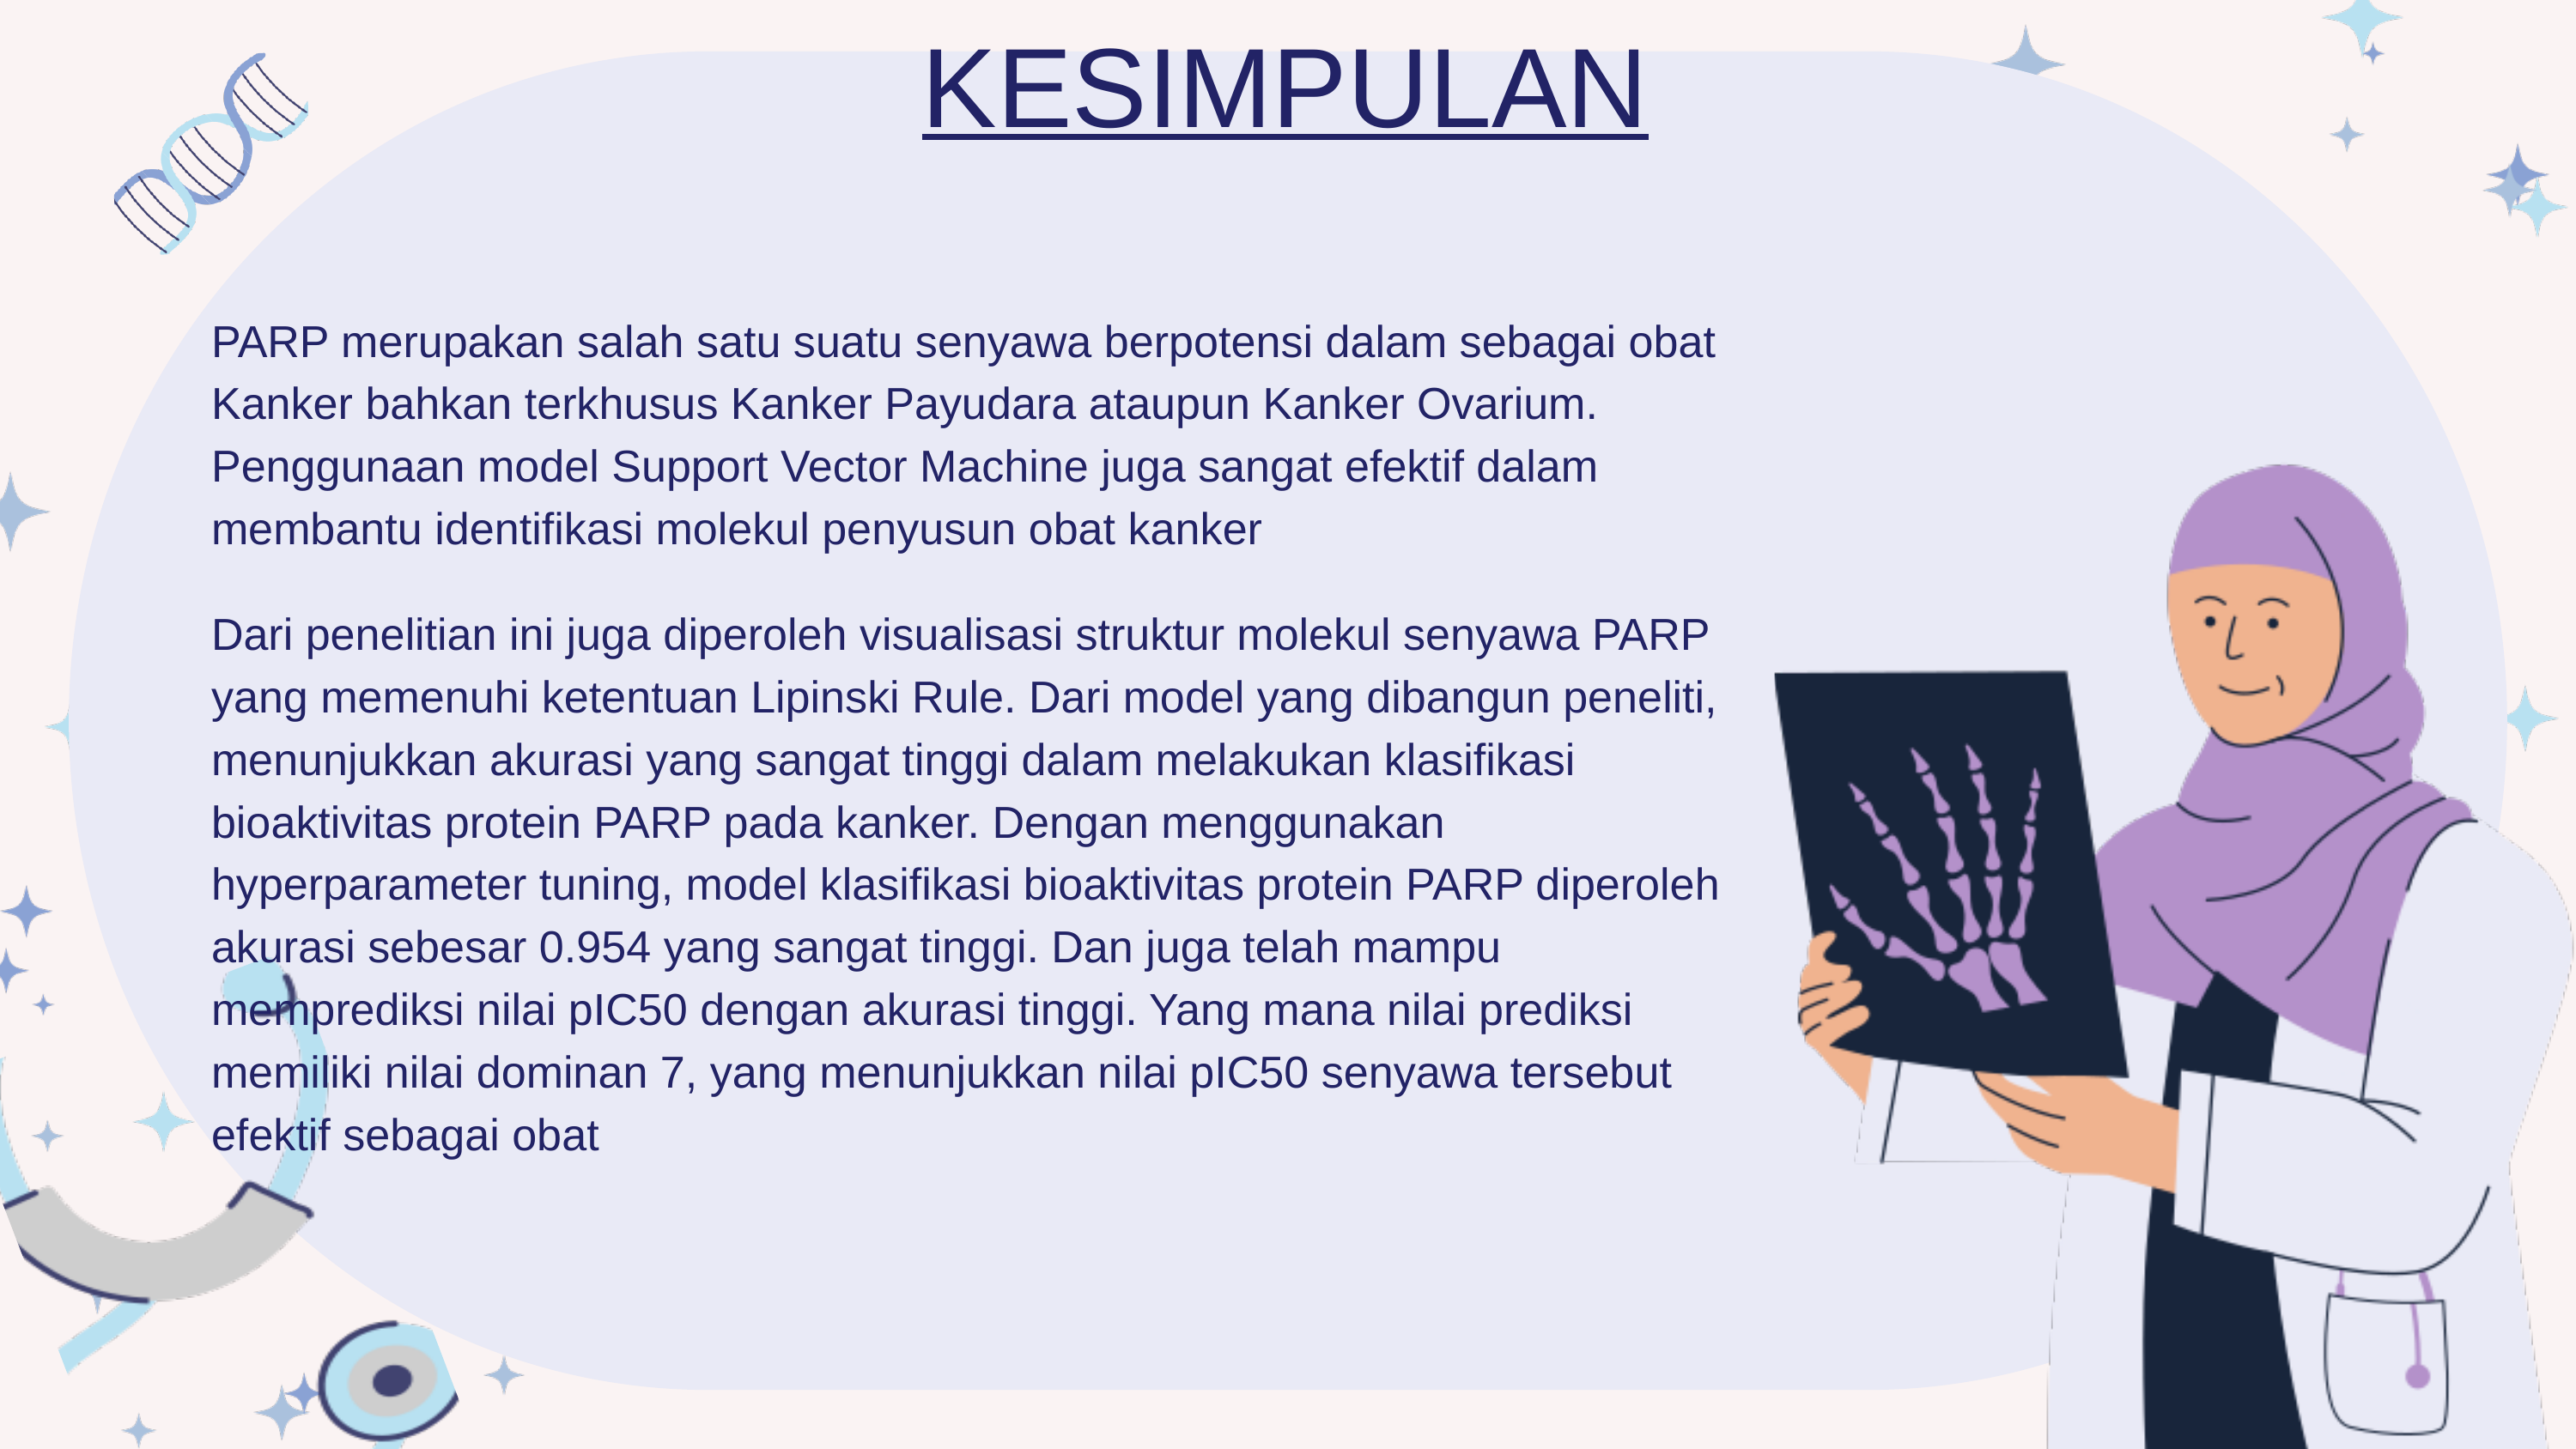

KESIMPULAN

PARP merupakan salah satu suatu senyawa berpotensi dalam sebagai obat Kanker bahkan terkhusus Kanker Payudara ataupun Kanker Ovarium. Penggunaan model Support Vector Machine juga sangat efektif dalam membantu identifikasi molekul penyusun obat kanker

Dari penelitian ini juga diperoleh visualisasi struktur molekul senyawa PARP yang memenuhi ketentuan Lipinski Rule. Dari model yang dibangun peneliti, menunjukkan akurasi yang sangat tinggi dalam melakukan klasifikasi bioaktivitas protein PARP pada kanker. Dengan menggunakan hyperparameter tuning, model klasifikasi bioaktivitas protein PARP diperoleh akurasi sebesar 0.954 yang sangat tinggi. Dan juga telah mampu memprediksi nilai pIC50 dengan akurasi tinggi. Yang mana nilai prediksi memiliki nilai dominan 7, yang menunjukkan nilai pIC50 senyawa tersebut efektif sebagai obat